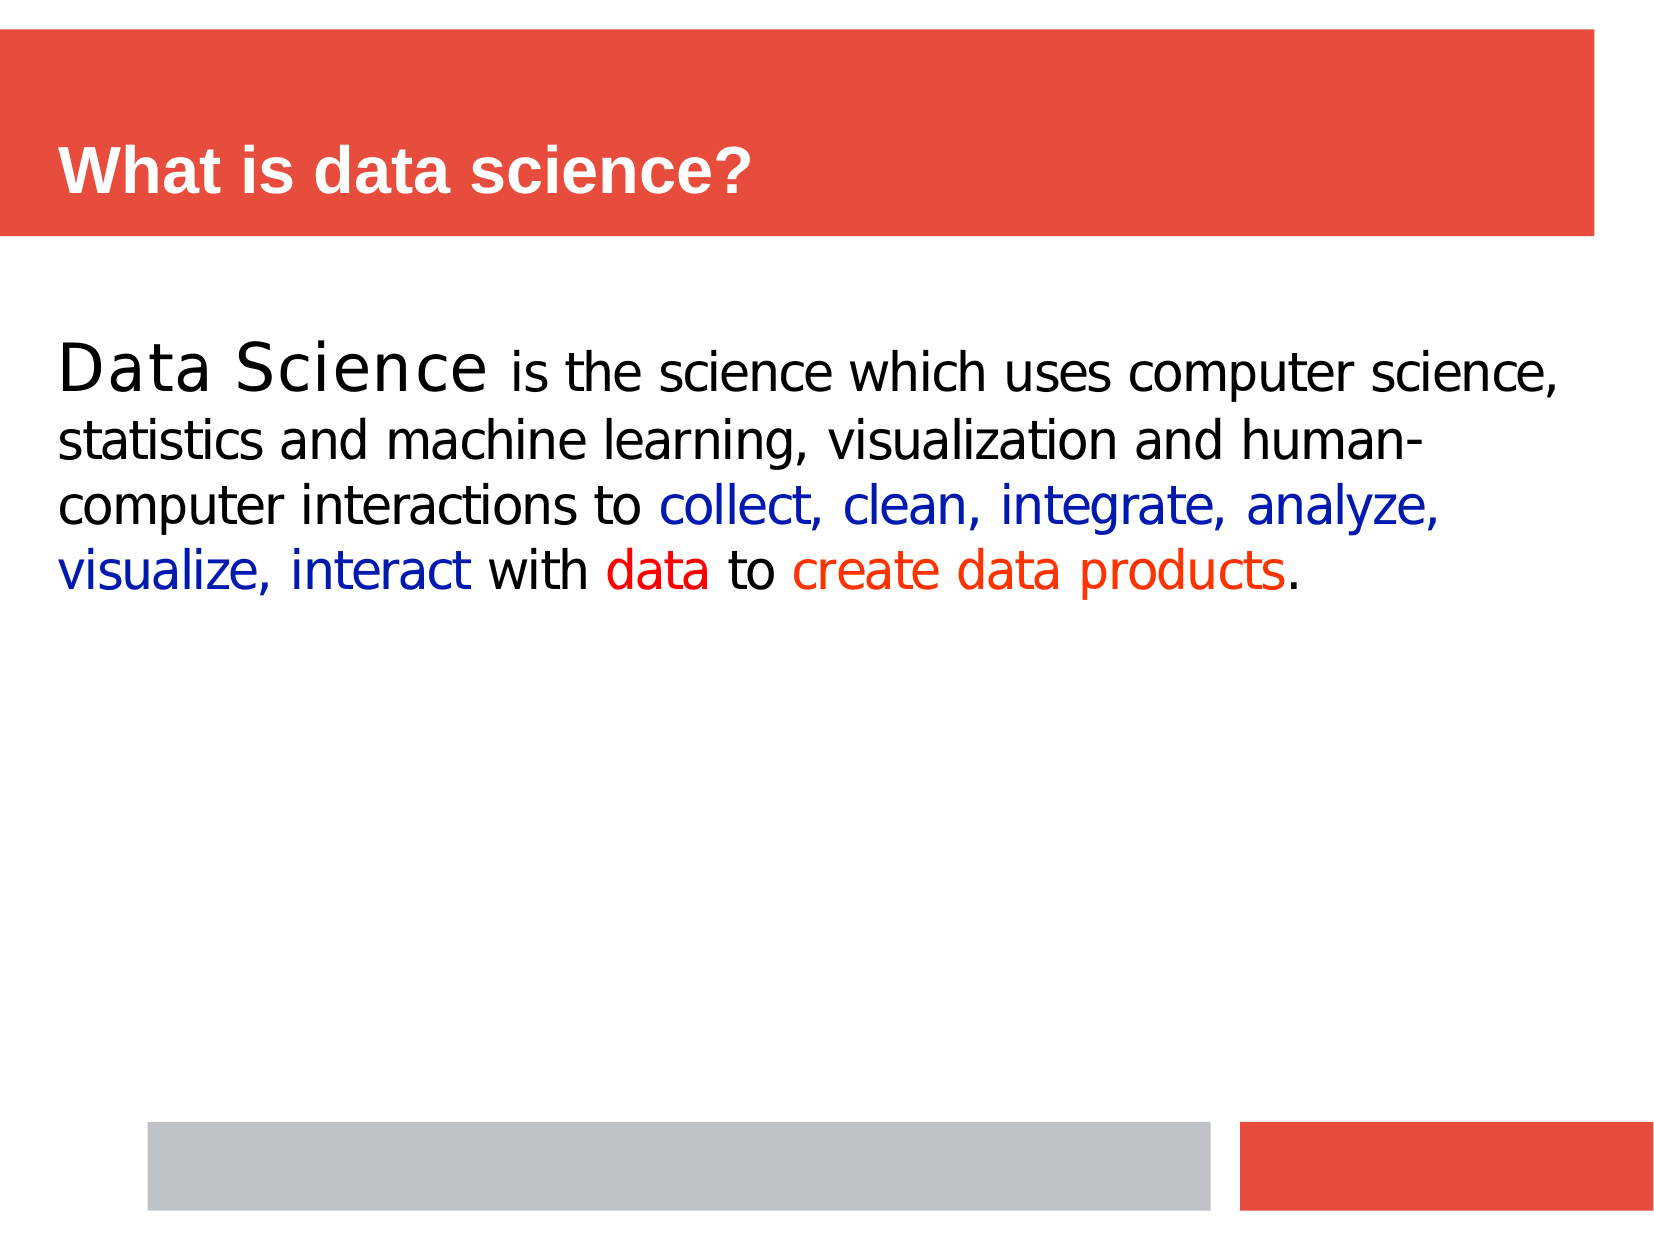

What is data science?
Data Science is the science which uses computer science, statistics and machine learning, visualization and human-computer interactions to collect, clean, integrate, analyze, visualize, interact with data to create data products.